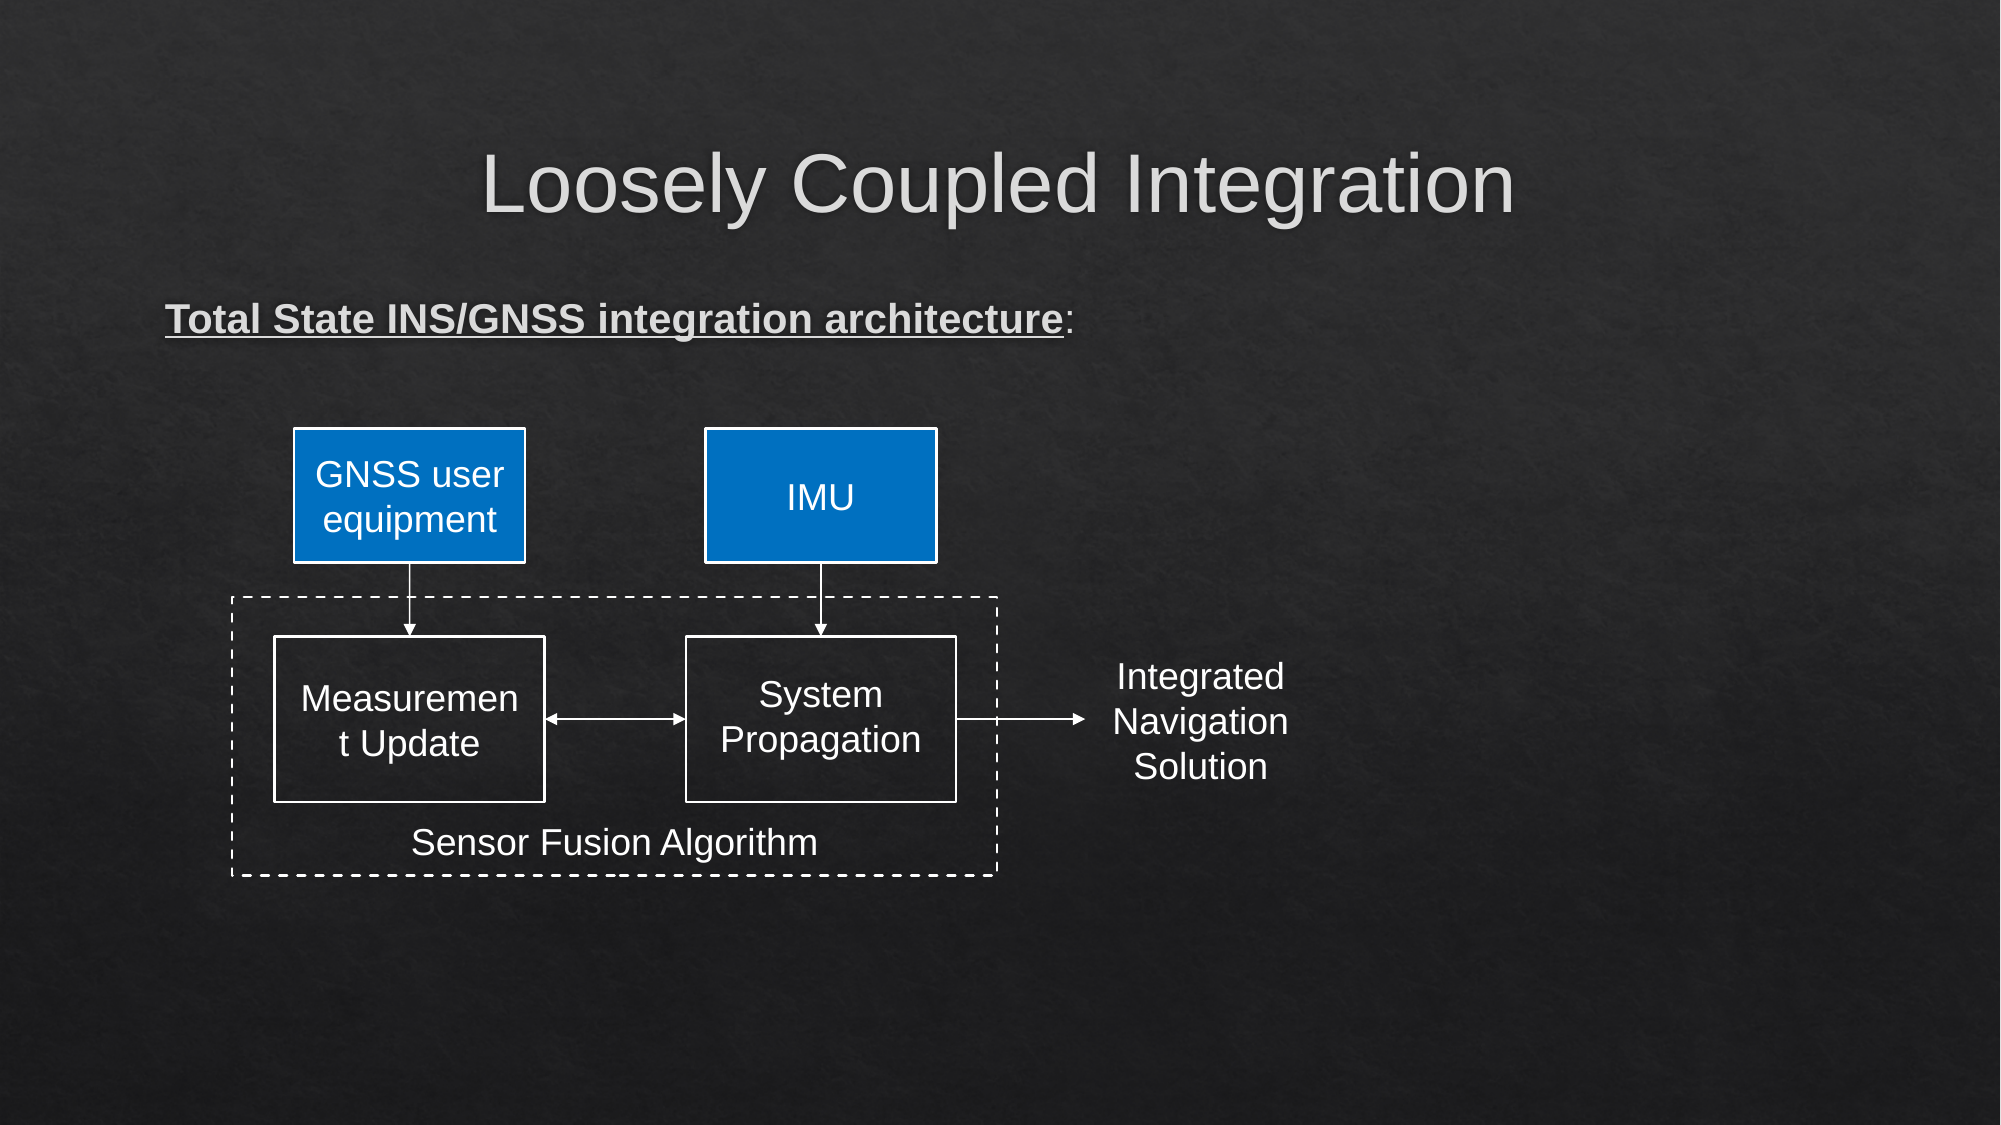

# Loosely Coupled Integration
Total State INS/GNSS integration architecture:

IMU
GNSS user equipment

Integrated Navigation Solution
System Propagation
Measurement Update
Sensor Fusion Algorithm